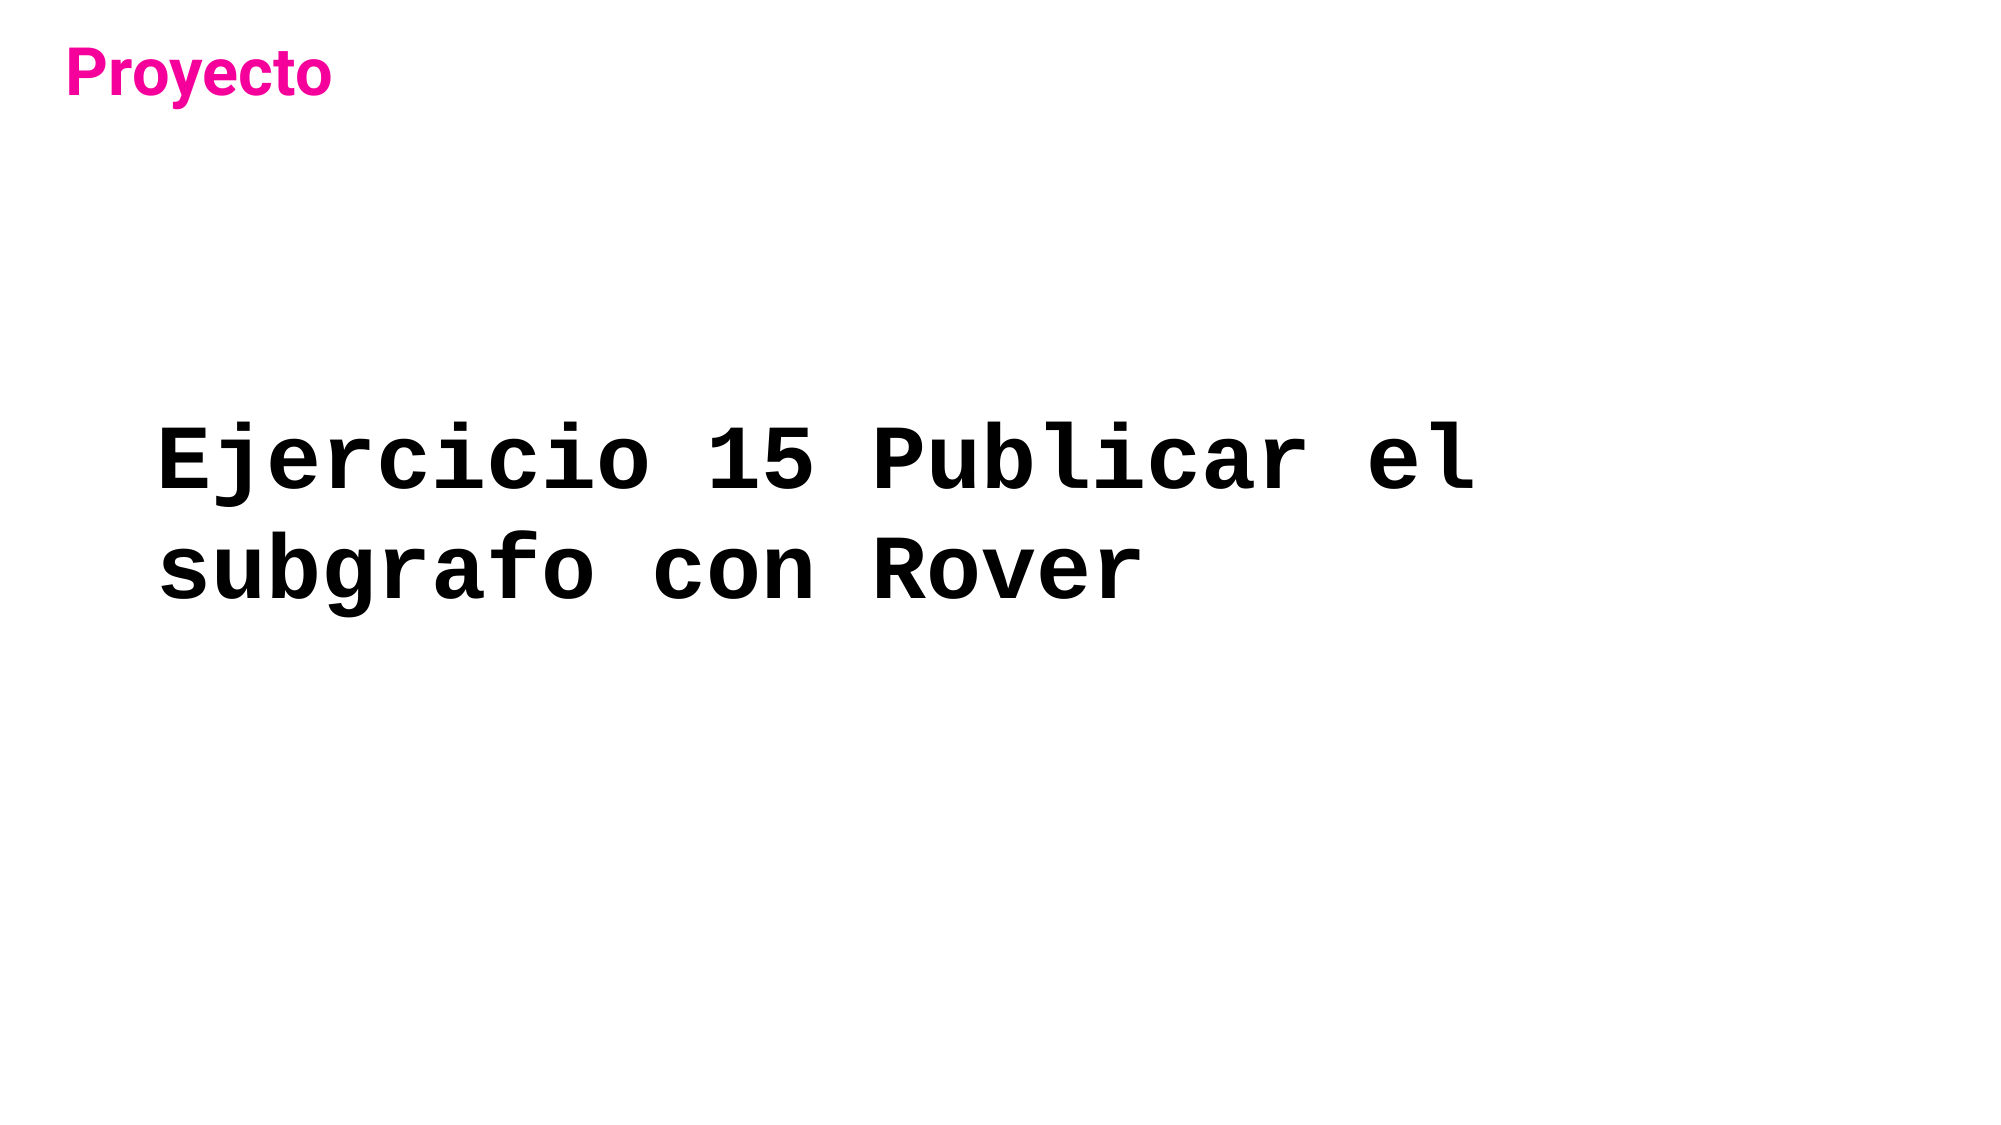

# Proyecto
Ejercicio 15 Publicar el subgrafo con Rover